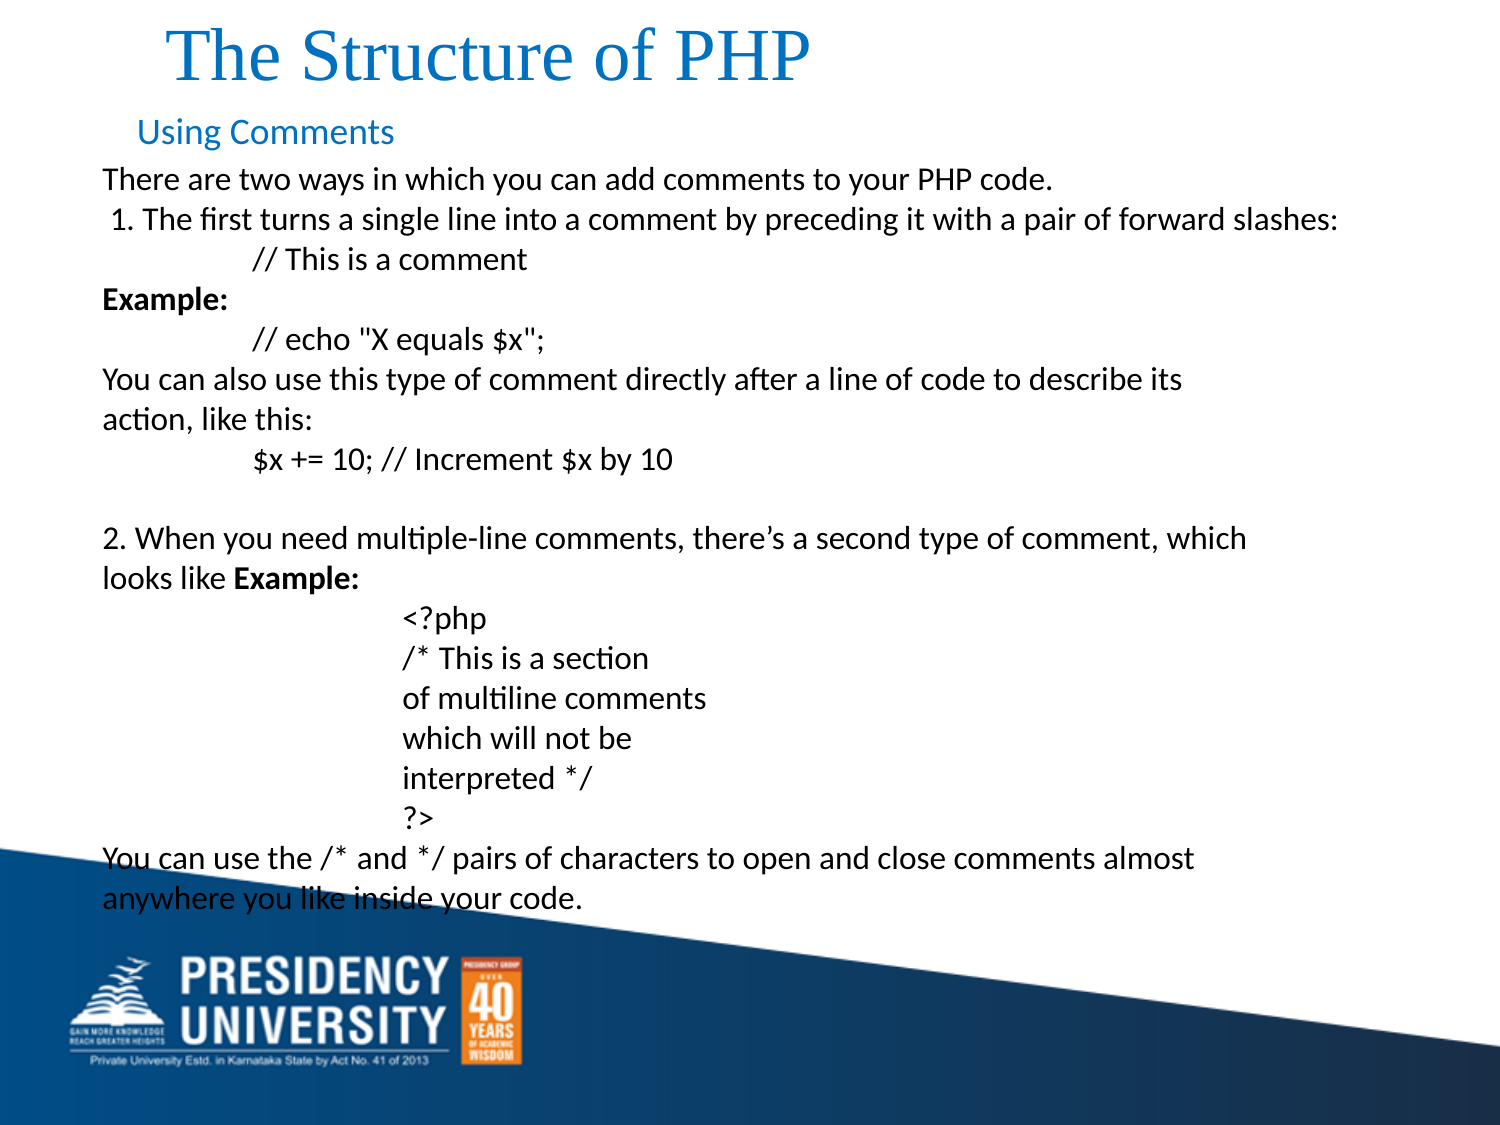

# The Structure of PHP
Using Comments
There are two ways in which you can add comments to your PHP code.
 1. The first turns a single line into a comment by preceding it with a pair of forward slashes:
	// This is a comment
Example:
	// echo "X equals $x";
You can also use this type of comment directly after a line of code to describe its
action, like this:
	$x += 10; // Increment $x by 10

2. When you need multiple-line comments, there’s a second type of comment, which
looks like Example:
<?php
/* This is a section
of multiline comments
which will not be
interpreted */
?>
You can use the /* and */ pairs of characters to open and close comments almost
anywhere you like inside your code.